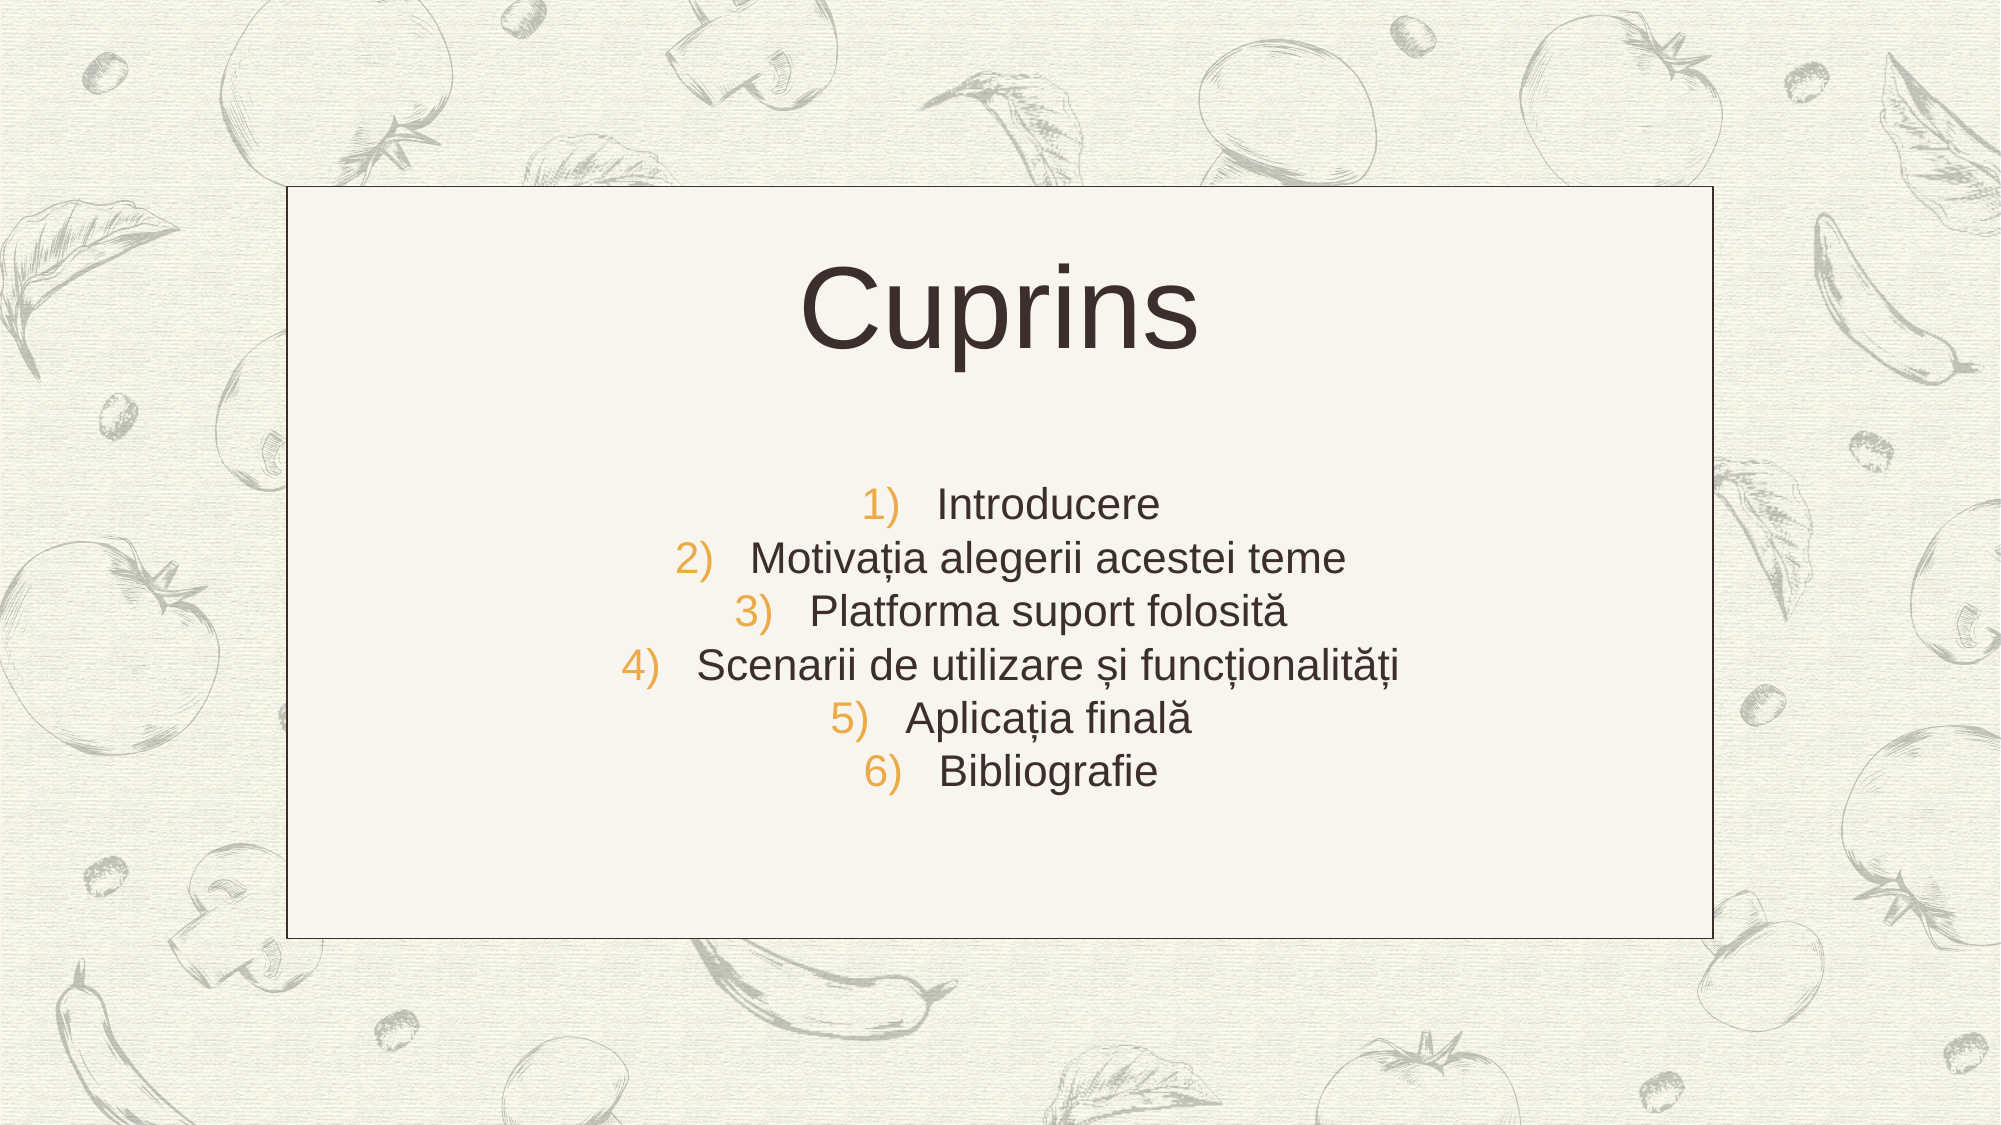

# Cuprins
Introducere
Motivația alegerii acestei teme
Platforma suport folosită
Scenarii de utilizare și funcționalități
Aplicația finală
Bibliografie